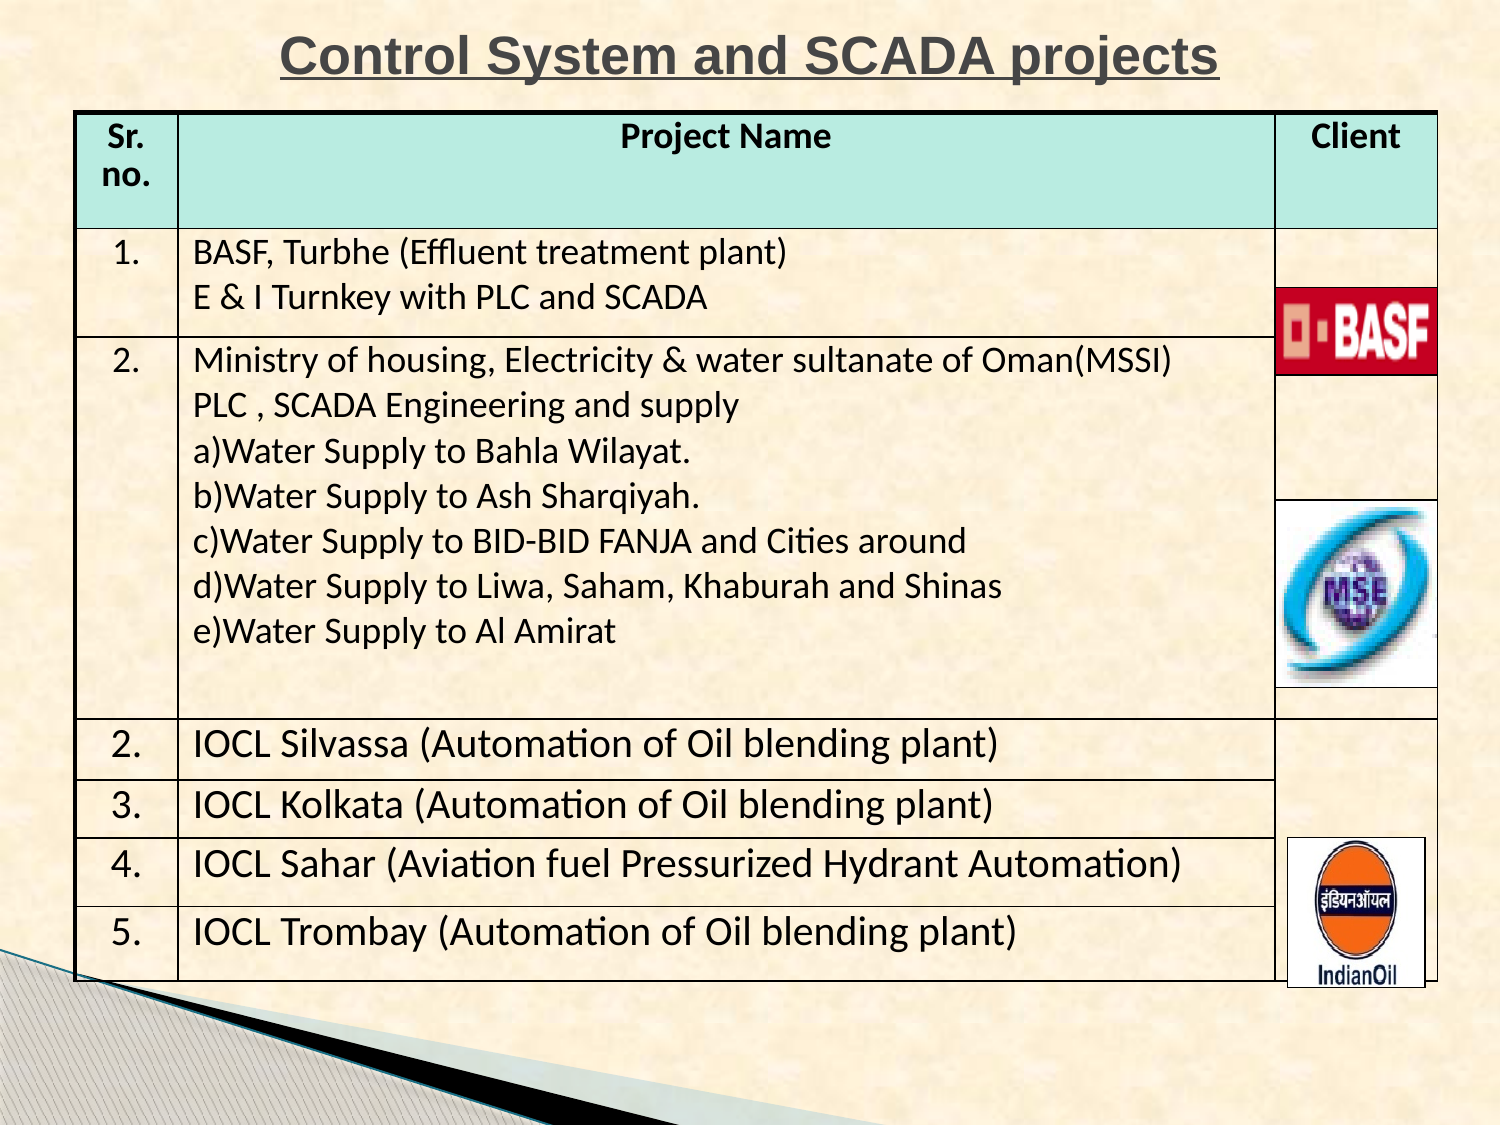

# Control System and SCADA projects
| Sr. no. | Project Name | Client |
| --- | --- | --- |
| 1. | BASF, Turbhe (Effluent treatment plant) E & I Turnkey with PLC and SCADA |  |
| 2. | Ministry of housing, Electricity & water sultanate of Oman(MSSI) PLC , SCADA Engineering and supply Water Supply to Bahla Wilayat. Water Supply to Ash Sharqiyah. Water Supply to BID-BID FANJA and Cities around Water Supply to Liwa, Saham, Khaburah and Shinas Water Supply to Al Amirat |  |
| 2. | IOCL Silvassa (Automation of Oil blending plant) |  |
| 3. | IOCL Kolkata (Automation of Oil blending plant) |  |
| 4. | IOCL Sahar (Aviation fuel Pressurized Hydrant Automation) |  |
| 5. | IOCL Trombay (Automation of Oil blending plant) |  |